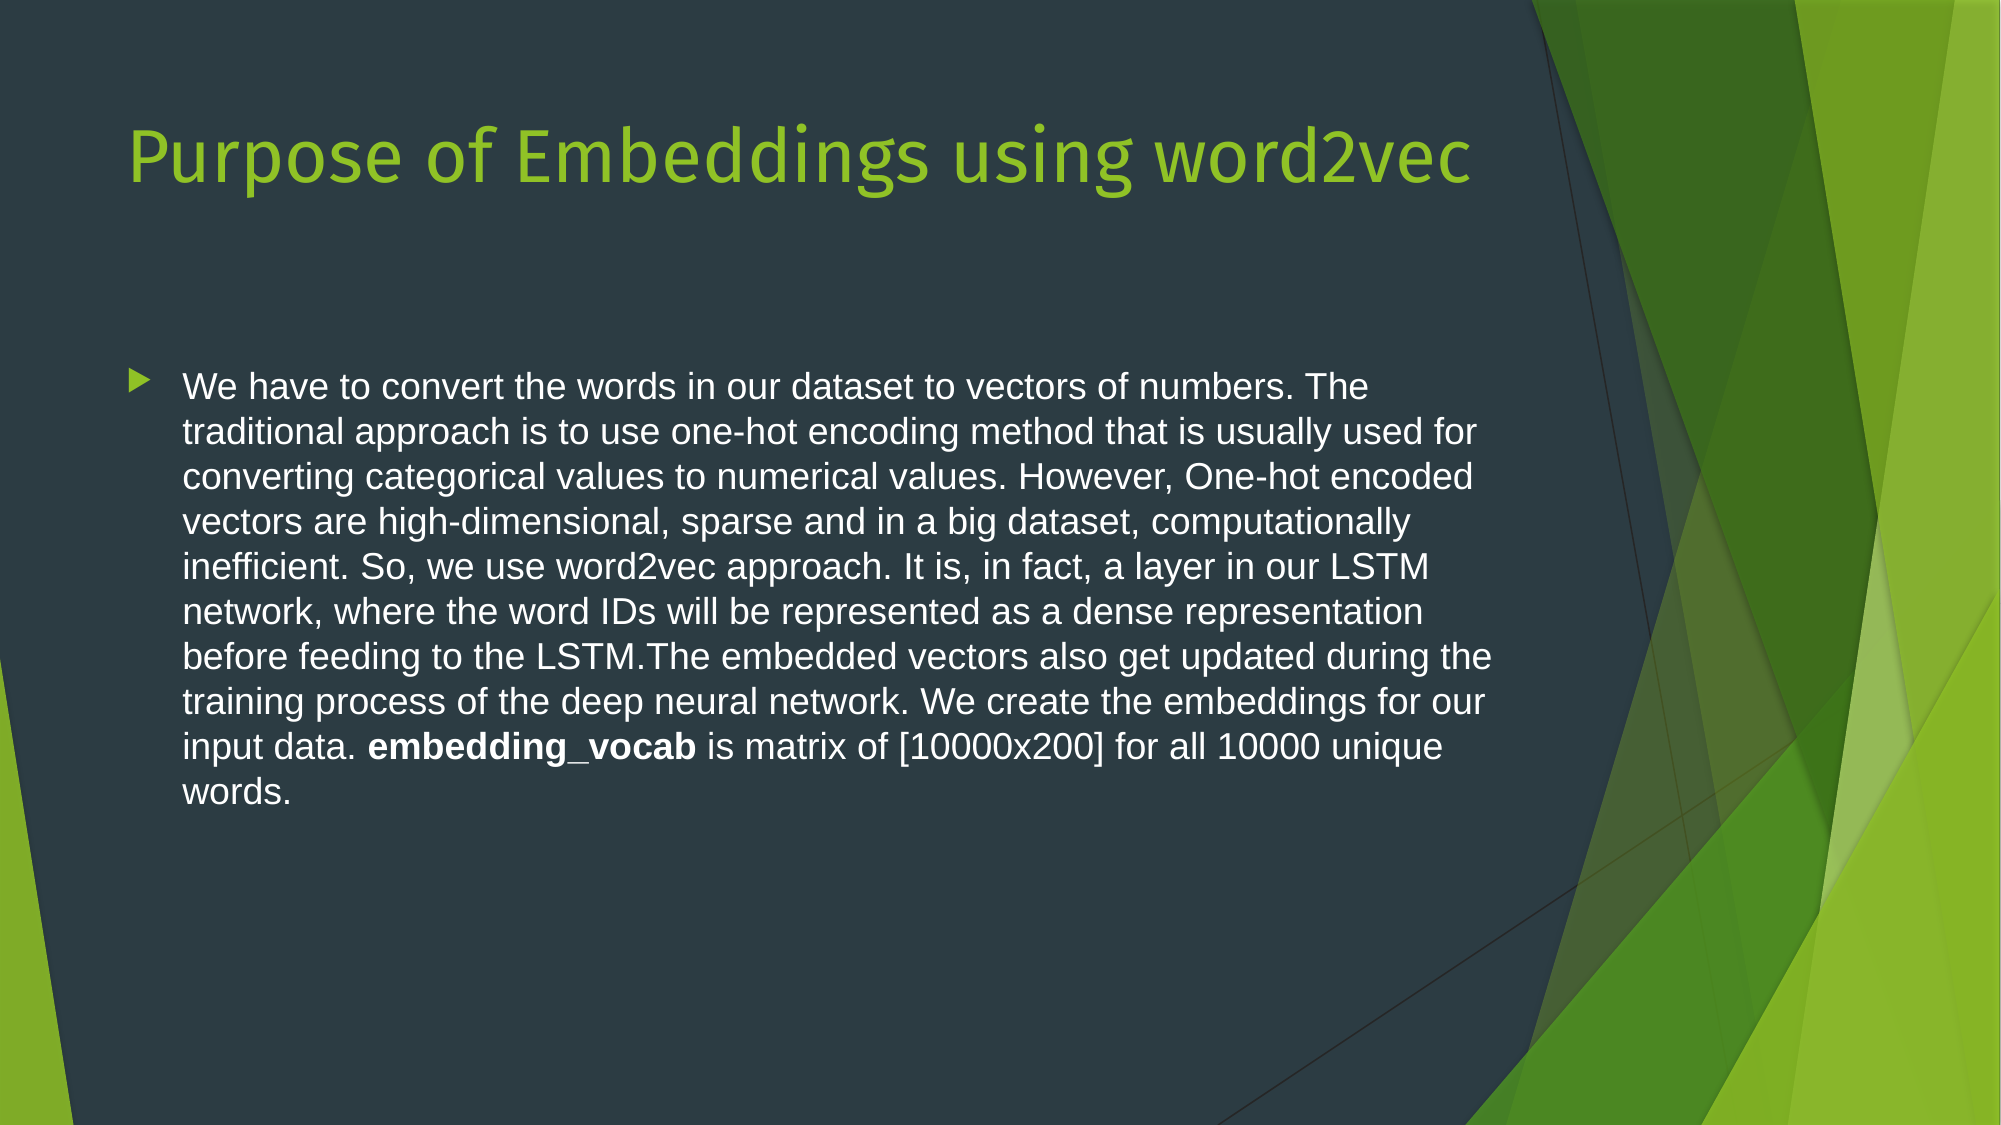

# Purpose of Embeddings using word2vec
We have to convert the words in our dataset to vectors of numbers. The traditional approach is to use one-hot encoding method that is usually used for converting categorical values to numerical values. However, One-hot encoded vectors are high-dimensional, sparse and in a big dataset, computationally inefficient. So, we use word2vec approach. It is, in fact, a layer in our LSTM network, where the word IDs will be represented as a dense representation before feeding to the LSTM.The embedded vectors also get updated during the training process of the deep neural network. We create the embeddings for our input data. embedding_vocab is matrix of [10000x200] for all 10000 unique words.